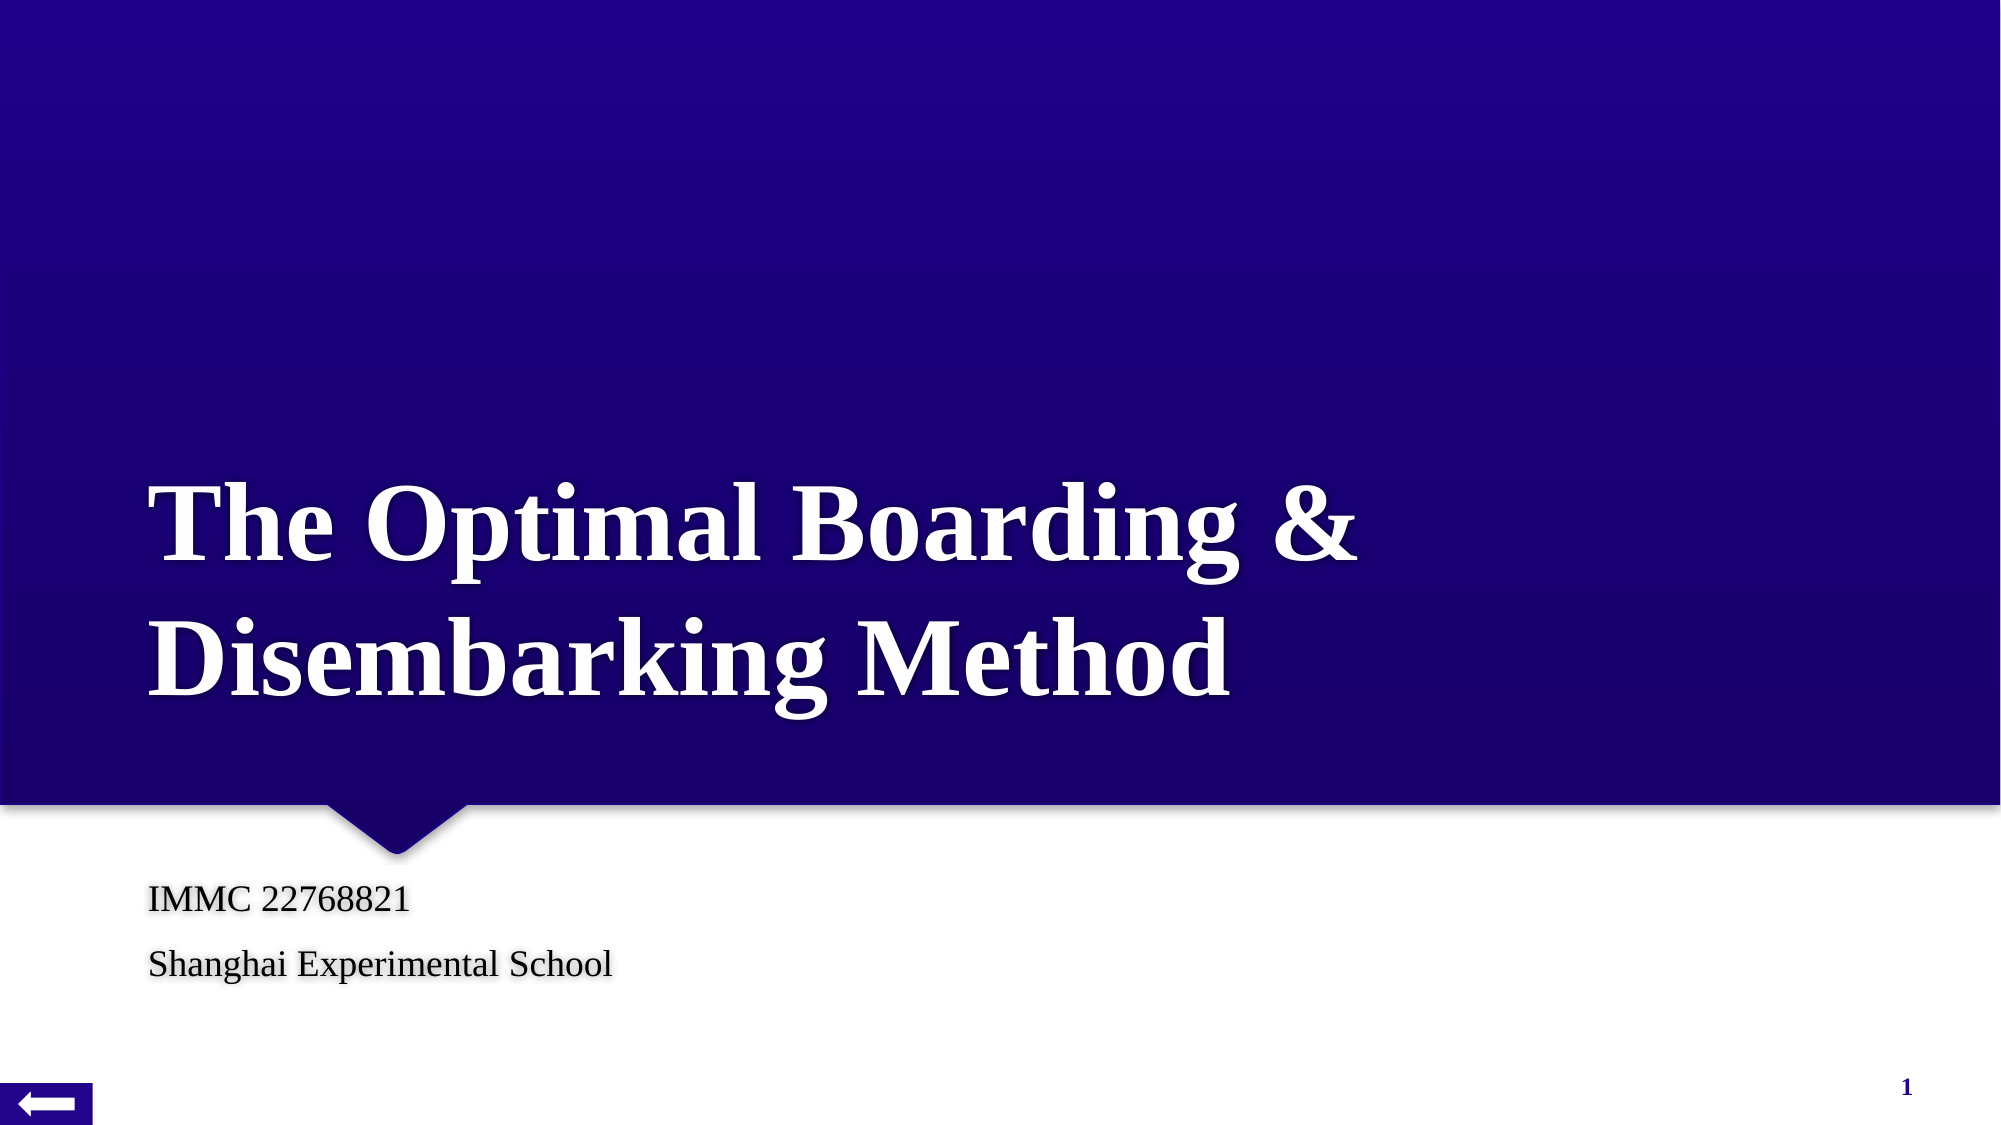

# The Optimal Boarding & Disembarking Method
IMMC 22768821
Shanghai Experimental School
1